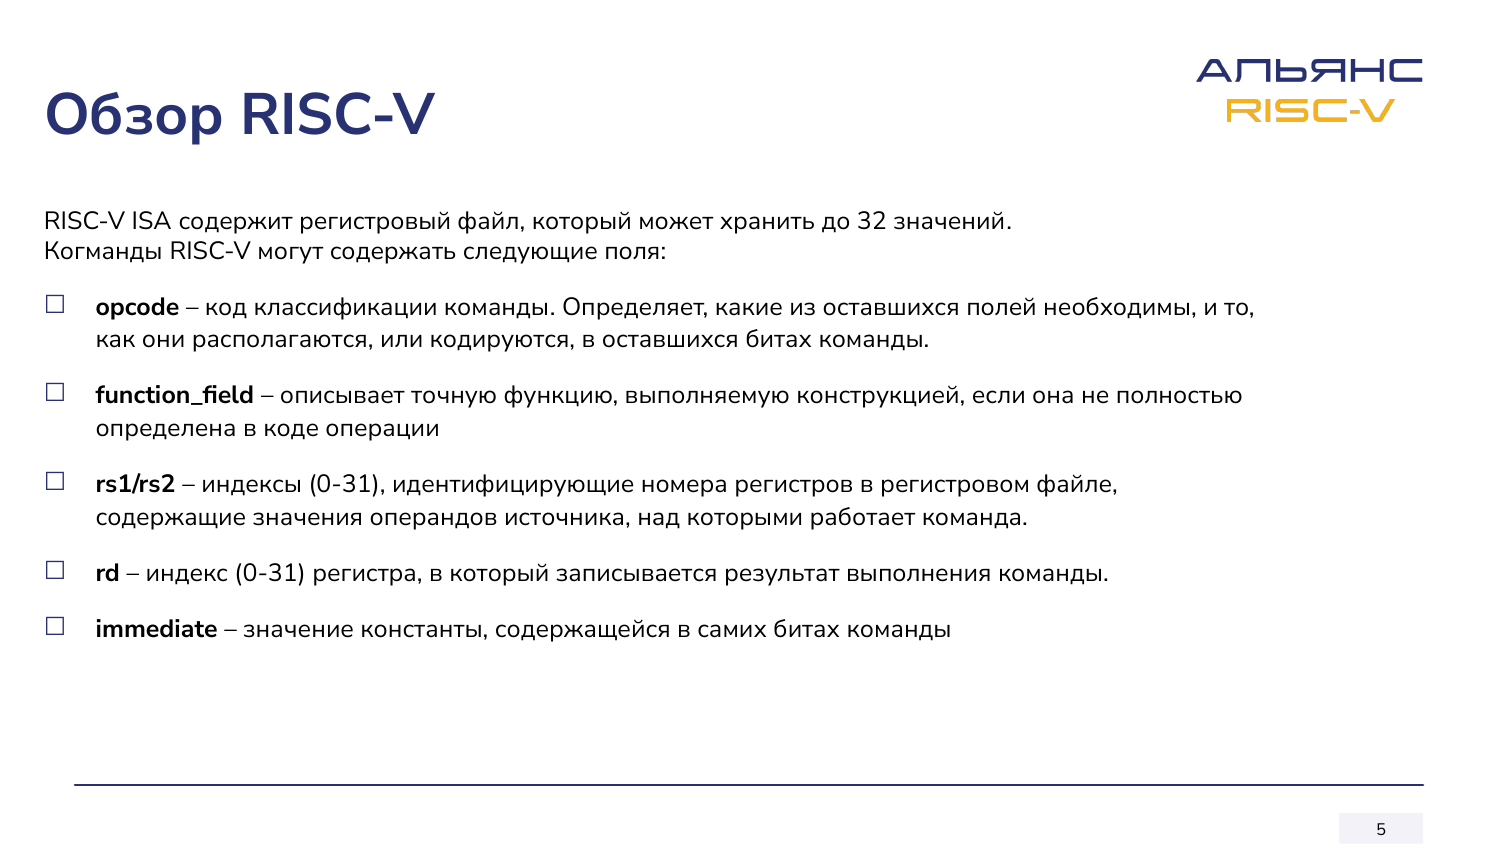

# Обзор RISC-V
RISC-V ISA содержит регистровый файл, который может хранить до 32 значений.
Когманды RISC-V могут содержать следующие поля:
opcode – код классификации команды. Определяет, какие из оставшихся полей необходимы, и то, как они располагаются, или кодируются, в оставшихся битах команды.
function_field – описывает точную функцию, выполняемую конструкцией, если она не полностью определена в коде операции
rs1/rs2 – индексы (0-31), идентифицирующие номера регистров в регистровом файле, содержащие значения операндов источника, над которыми работает команда.
rd – индекс (0-31) регистра, в который записывается результат выполнения команды.
immediate – значение константы, содержащейся в самих битах команды